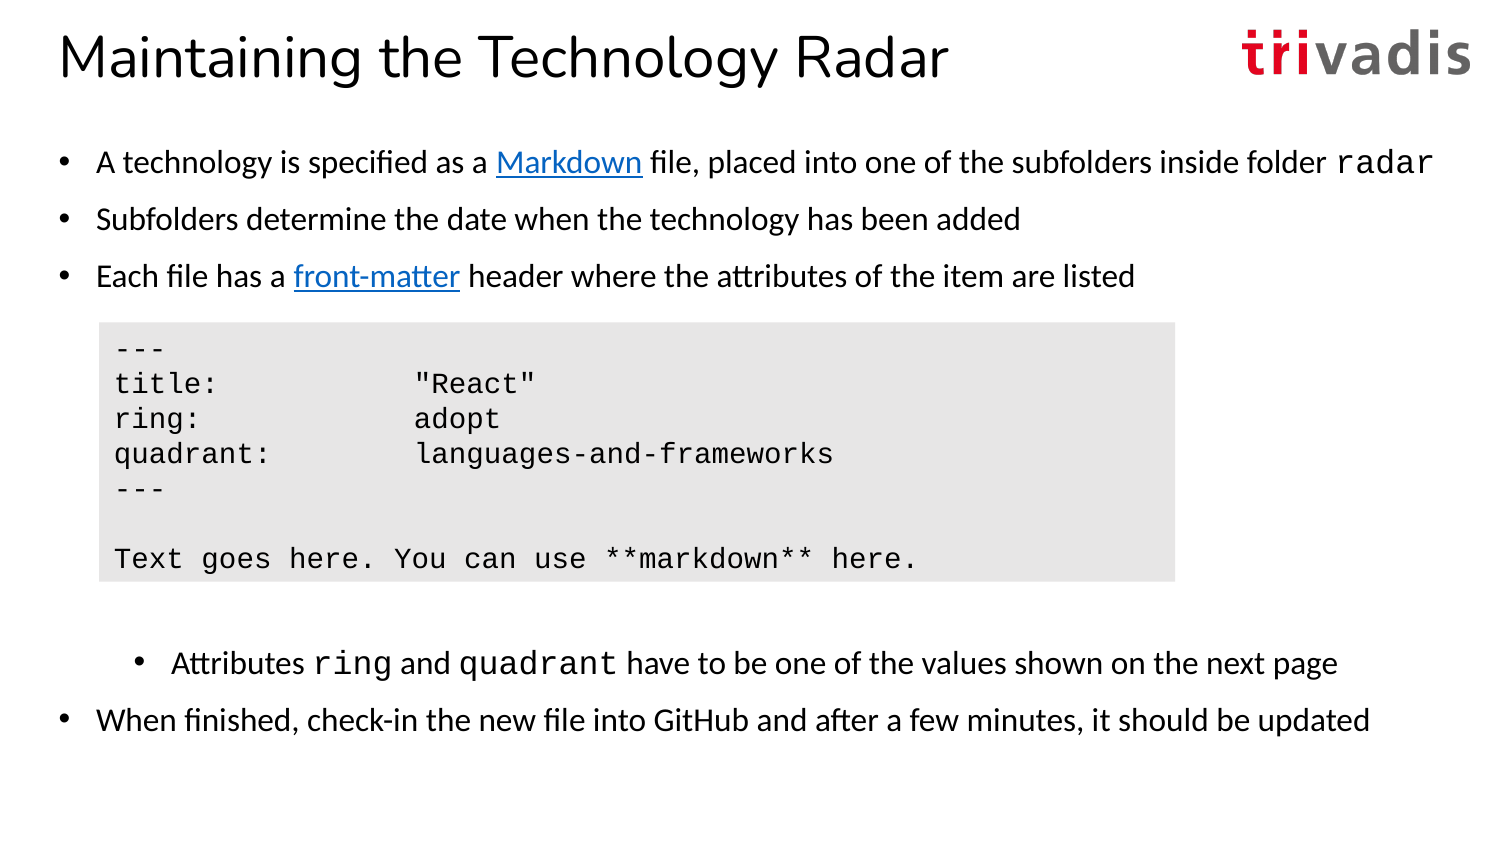

# Maintaining the Technology Radar
A technology is specified as a Markdown file, placed into one of the subfolders inside folder radar
Subfolders determine the date when the technology has been added
Each file has a front-matter header where the attributes of the item are listed

Attributes ring and quadrant have to be one of the values shown on the next page
When finished, check-in the new file into GitHub and after a few minutes, it should be updated

---
title: 		"React"
ring: 		adopt
quadrant: 	languages-and-frameworks
---

Text goes here. You can use **markdown** here.